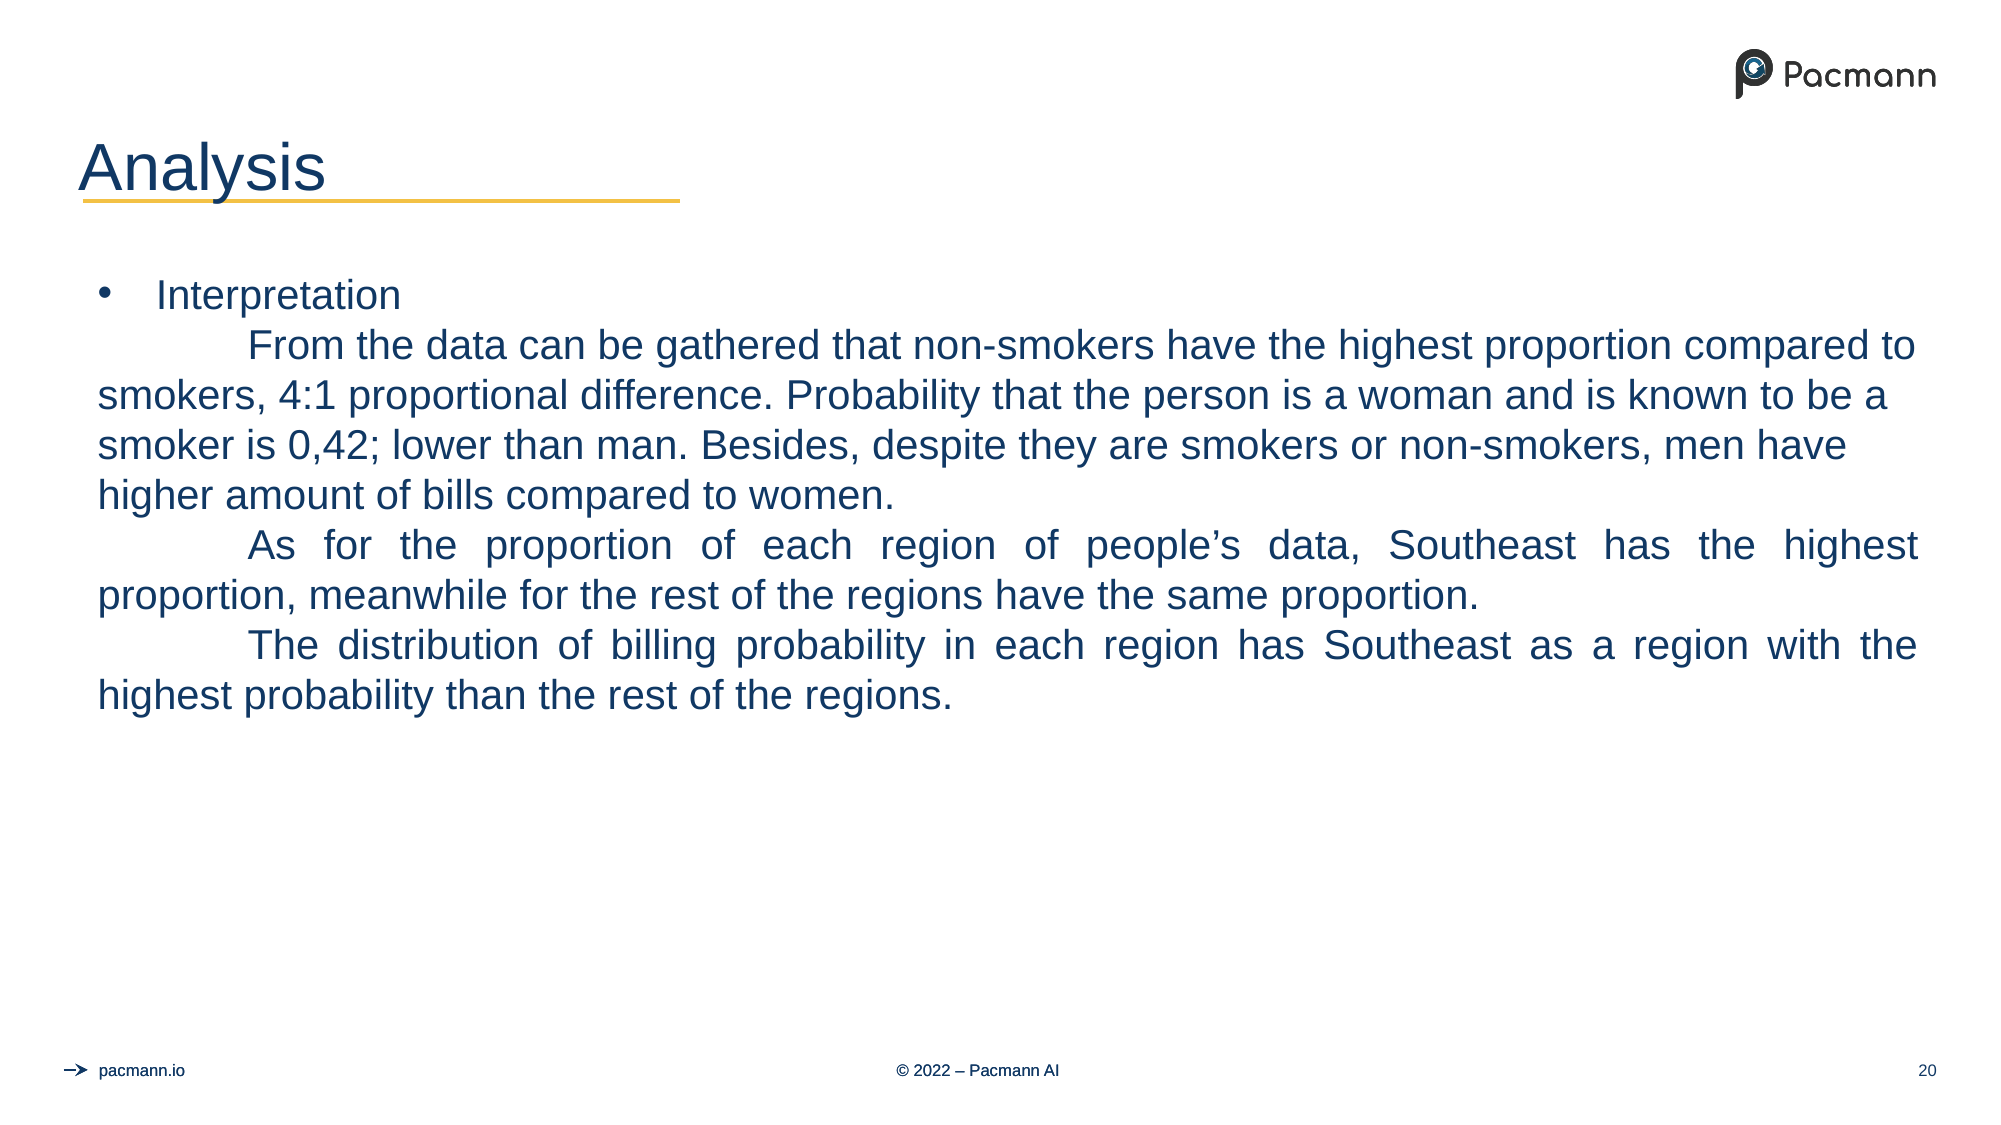

# Analysis
Interpretation
	From the data can be gathered that non-smokers have the highest proportion compared to smokers, 4:1 proportional difference. Probability that the person is a woman and is known to be a smoker is 0,42; lower than man. Besides, despite they are smokers or non-smokers, men have higher amount of bills compared to women.
	As for the proportion of each region of people’s data, Southeast has the highest proportion, meanwhile for the rest of the regions have the same proportion.
	The distribution of billing probability in each region has Southeast as a region with the highest probability than the rest of the regions.